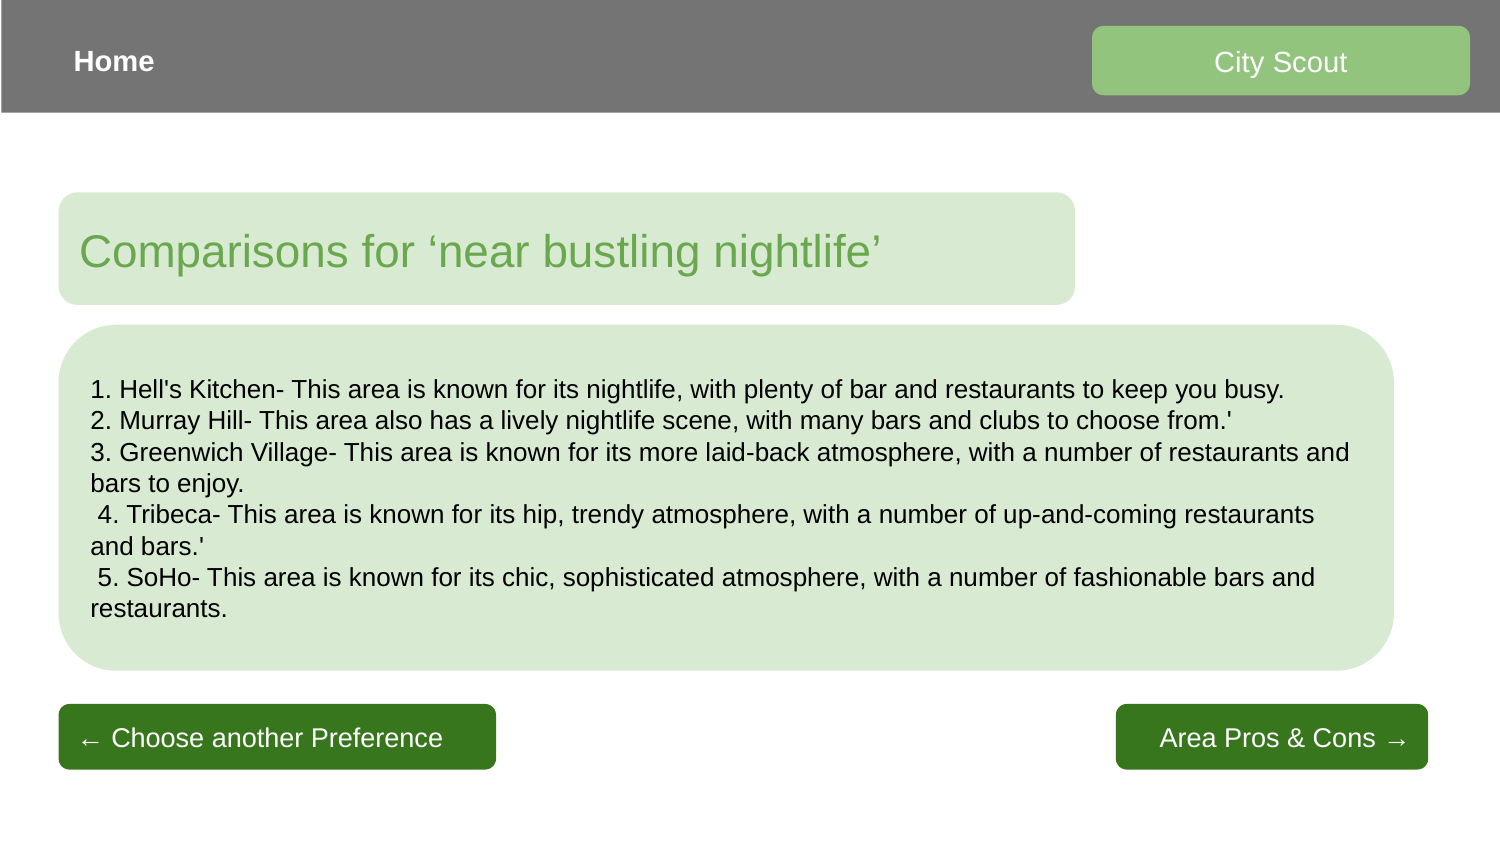

City Scout
Home
Comparisons for ‘near bustling nightlife’
1. Hell's Kitchen- This area is known for its nightlife, with plenty of bar and restaurants to keep you busy.
2. Murray Hill- This area also has a lively nightlife scene, with many bars and clubs to choose from.'
3. Greenwich Village- This area is known for its more laid-back atmosphere, with a number of restaurants and bars to enjoy.
 4. Tribeca- This area is known for its hip, trendy atmosphere, with a number of up-and-coming restaurants and bars.'
 5. SoHo- This area is known for its chic, sophisticated atmosphere, with a number of fashionable bars and restaurants.
← Choose another Preference
Area Pros & Cons →